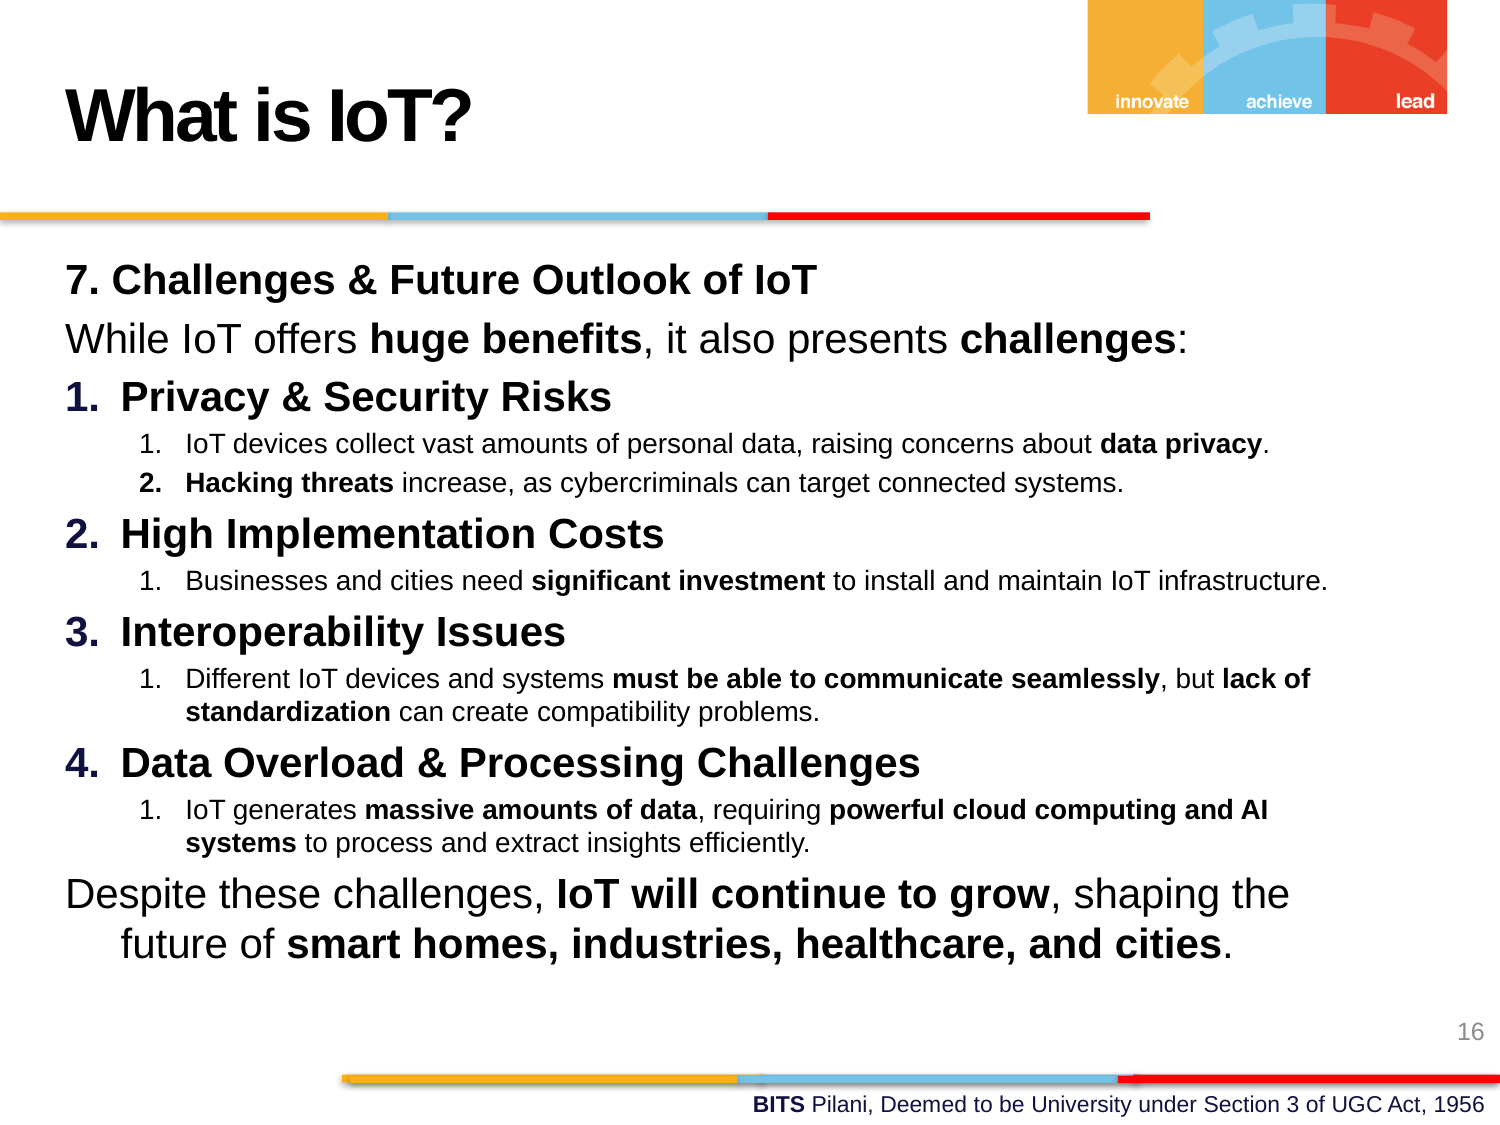

What is IoT?
7. Challenges & Future Outlook of IoT
While IoT offers huge benefits, it also presents challenges:
Privacy & Security Risks
IoT devices collect vast amounts of personal data, raising concerns about data privacy.
Hacking threats increase, as cybercriminals can target connected systems.
High Implementation Costs
Businesses and cities need significant investment to install and maintain IoT infrastructure.
Interoperability Issues
Different IoT devices and systems must be able to communicate seamlessly, but lack of standardization can create compatibility problems.
Data Overload & Processing Challenges
IoT generates massive amounts of data, requiring powerful cloud computing and AI systems to process and extract insights efficiently.
Despite these challenges, IoT will continue to grow, shaping the future of smart homes, industries, healthcare, and cities.
16